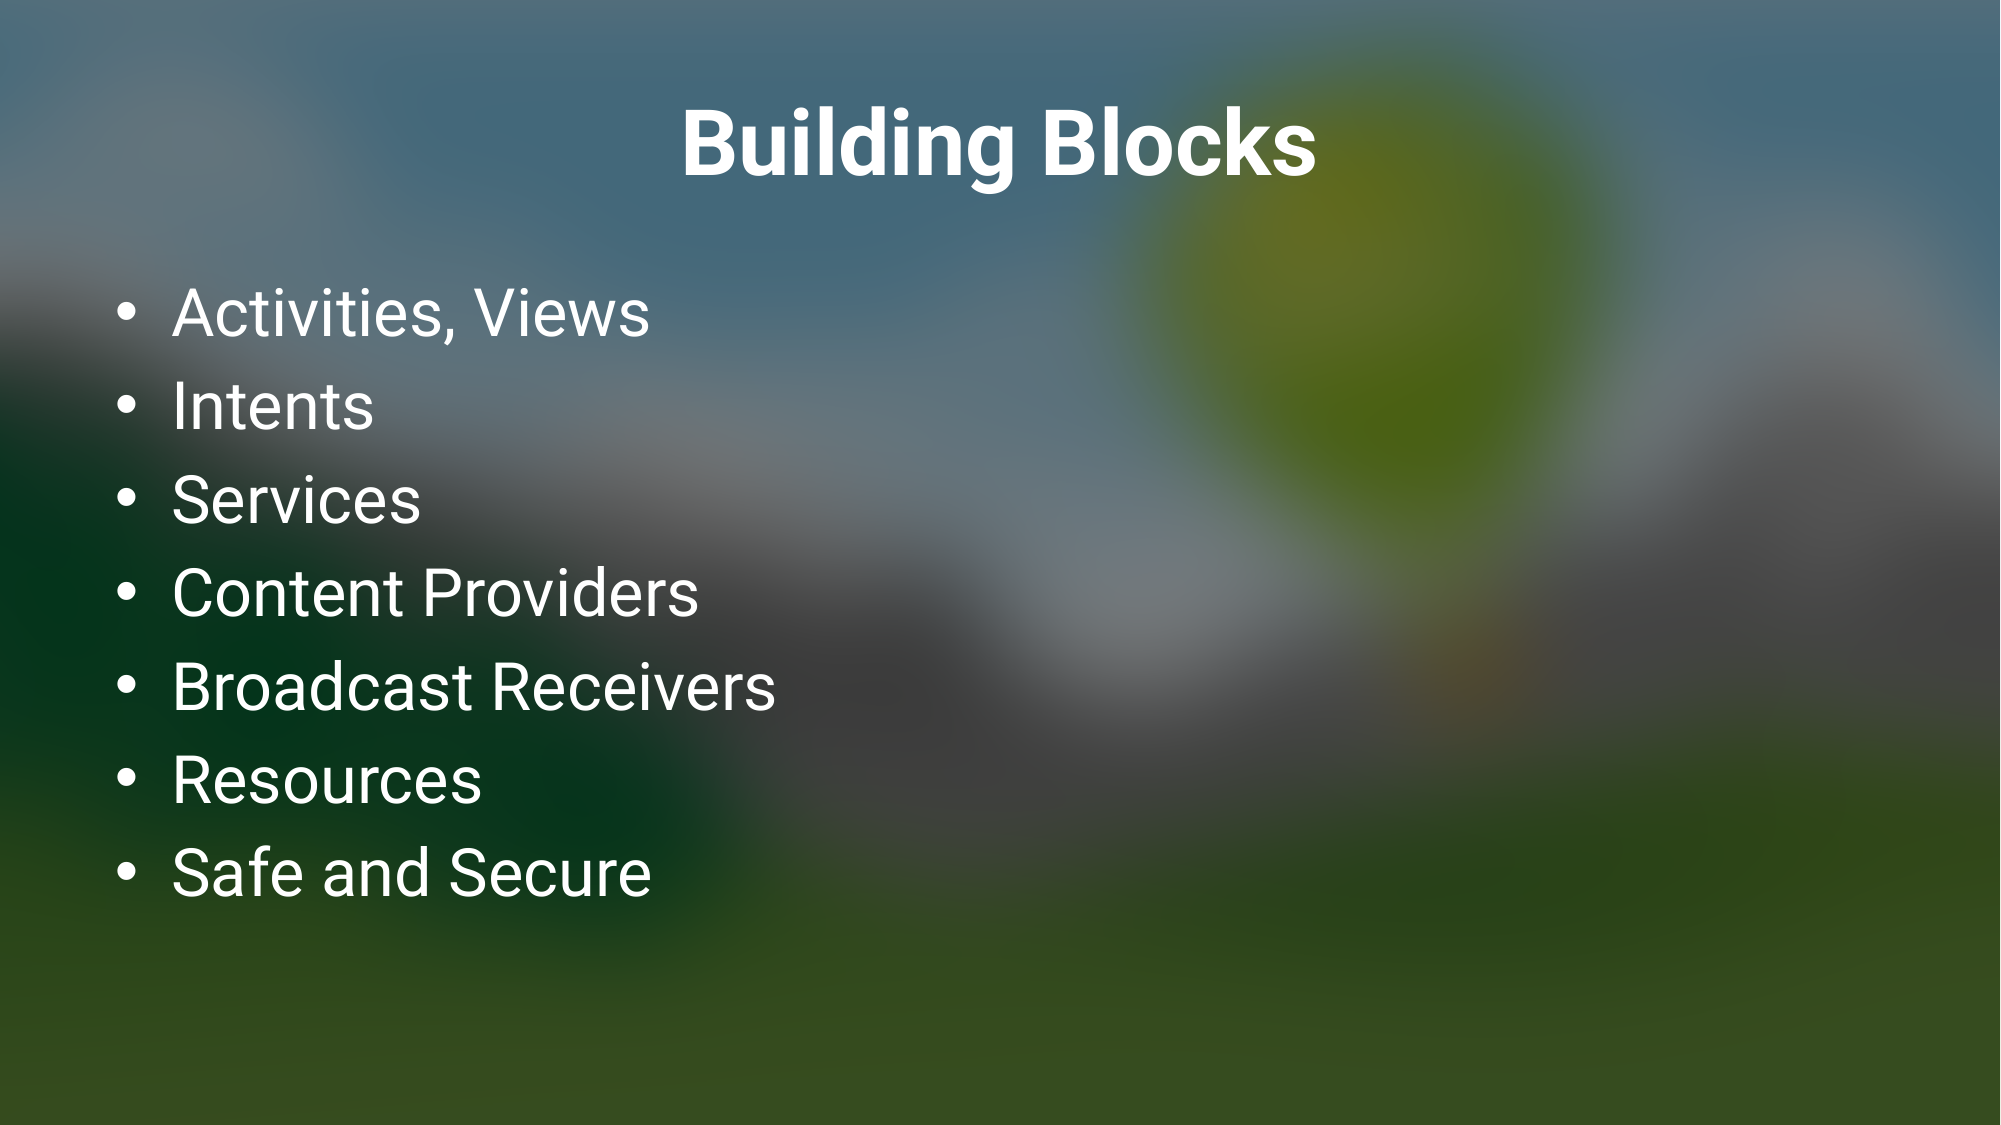

# Building Blocks
Activities, Views
Intents
Services
Content Providers
Broadcast Receivers
Resources
Safe and Secure